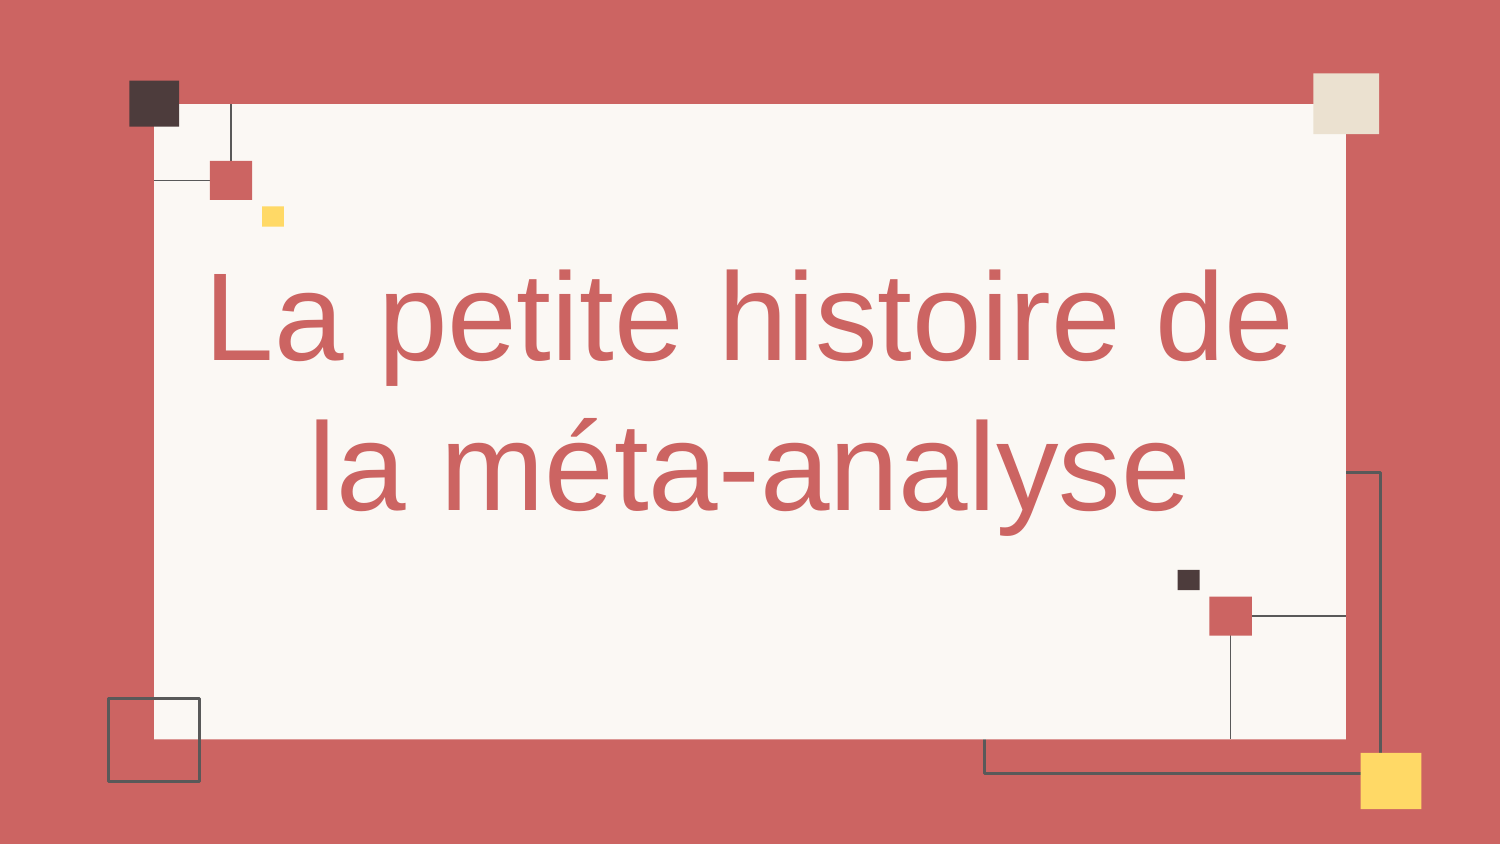

# La petite histoire de la méta-analyse